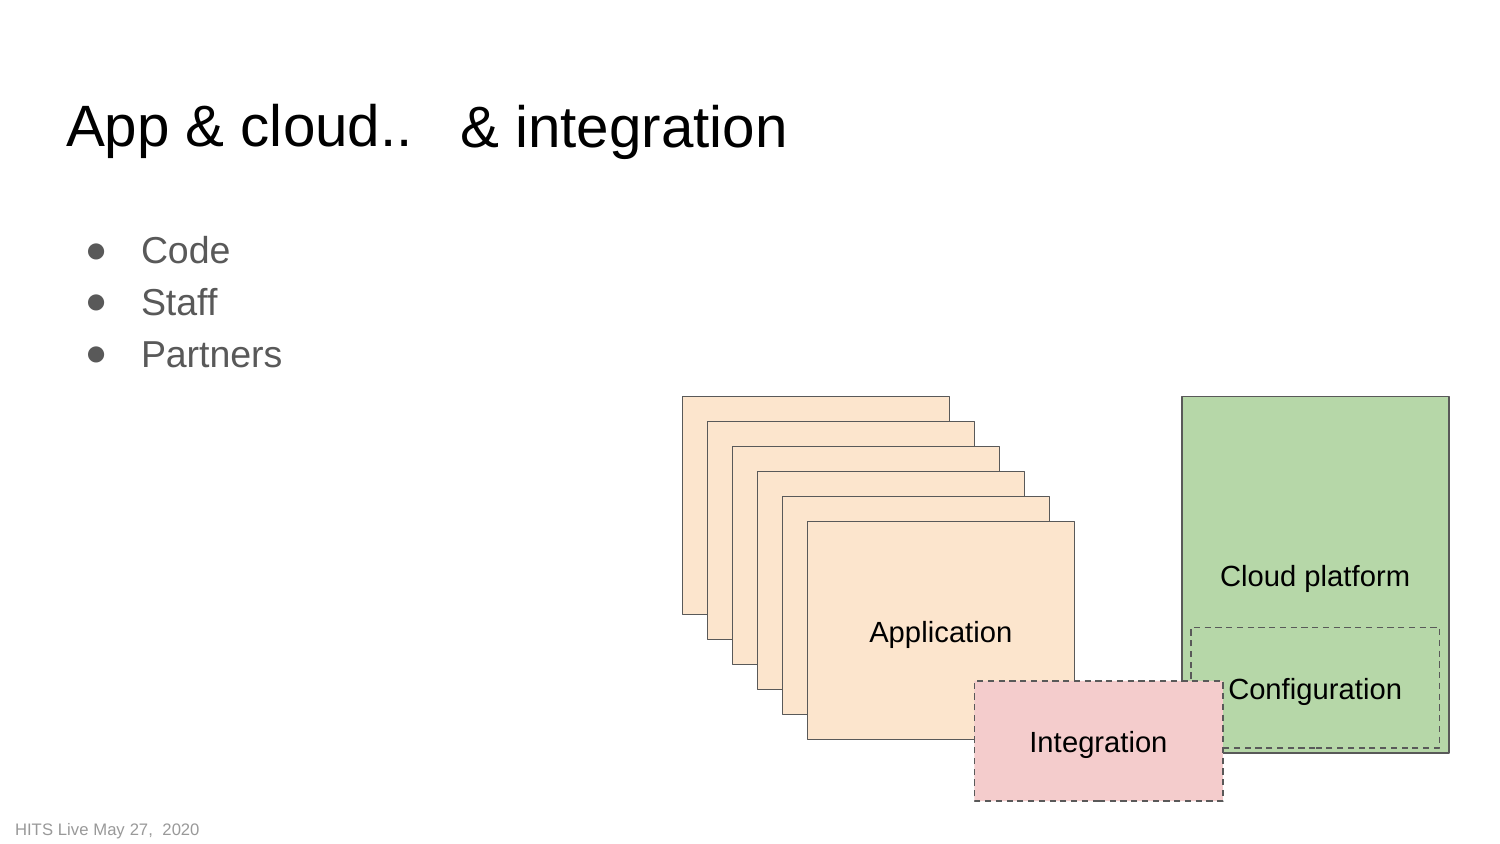

# App & cloud..
& integration
Code
Staff
Partners

Application
Application
Application
Application
Application
Cloud platform
Application
Configuration
Integration